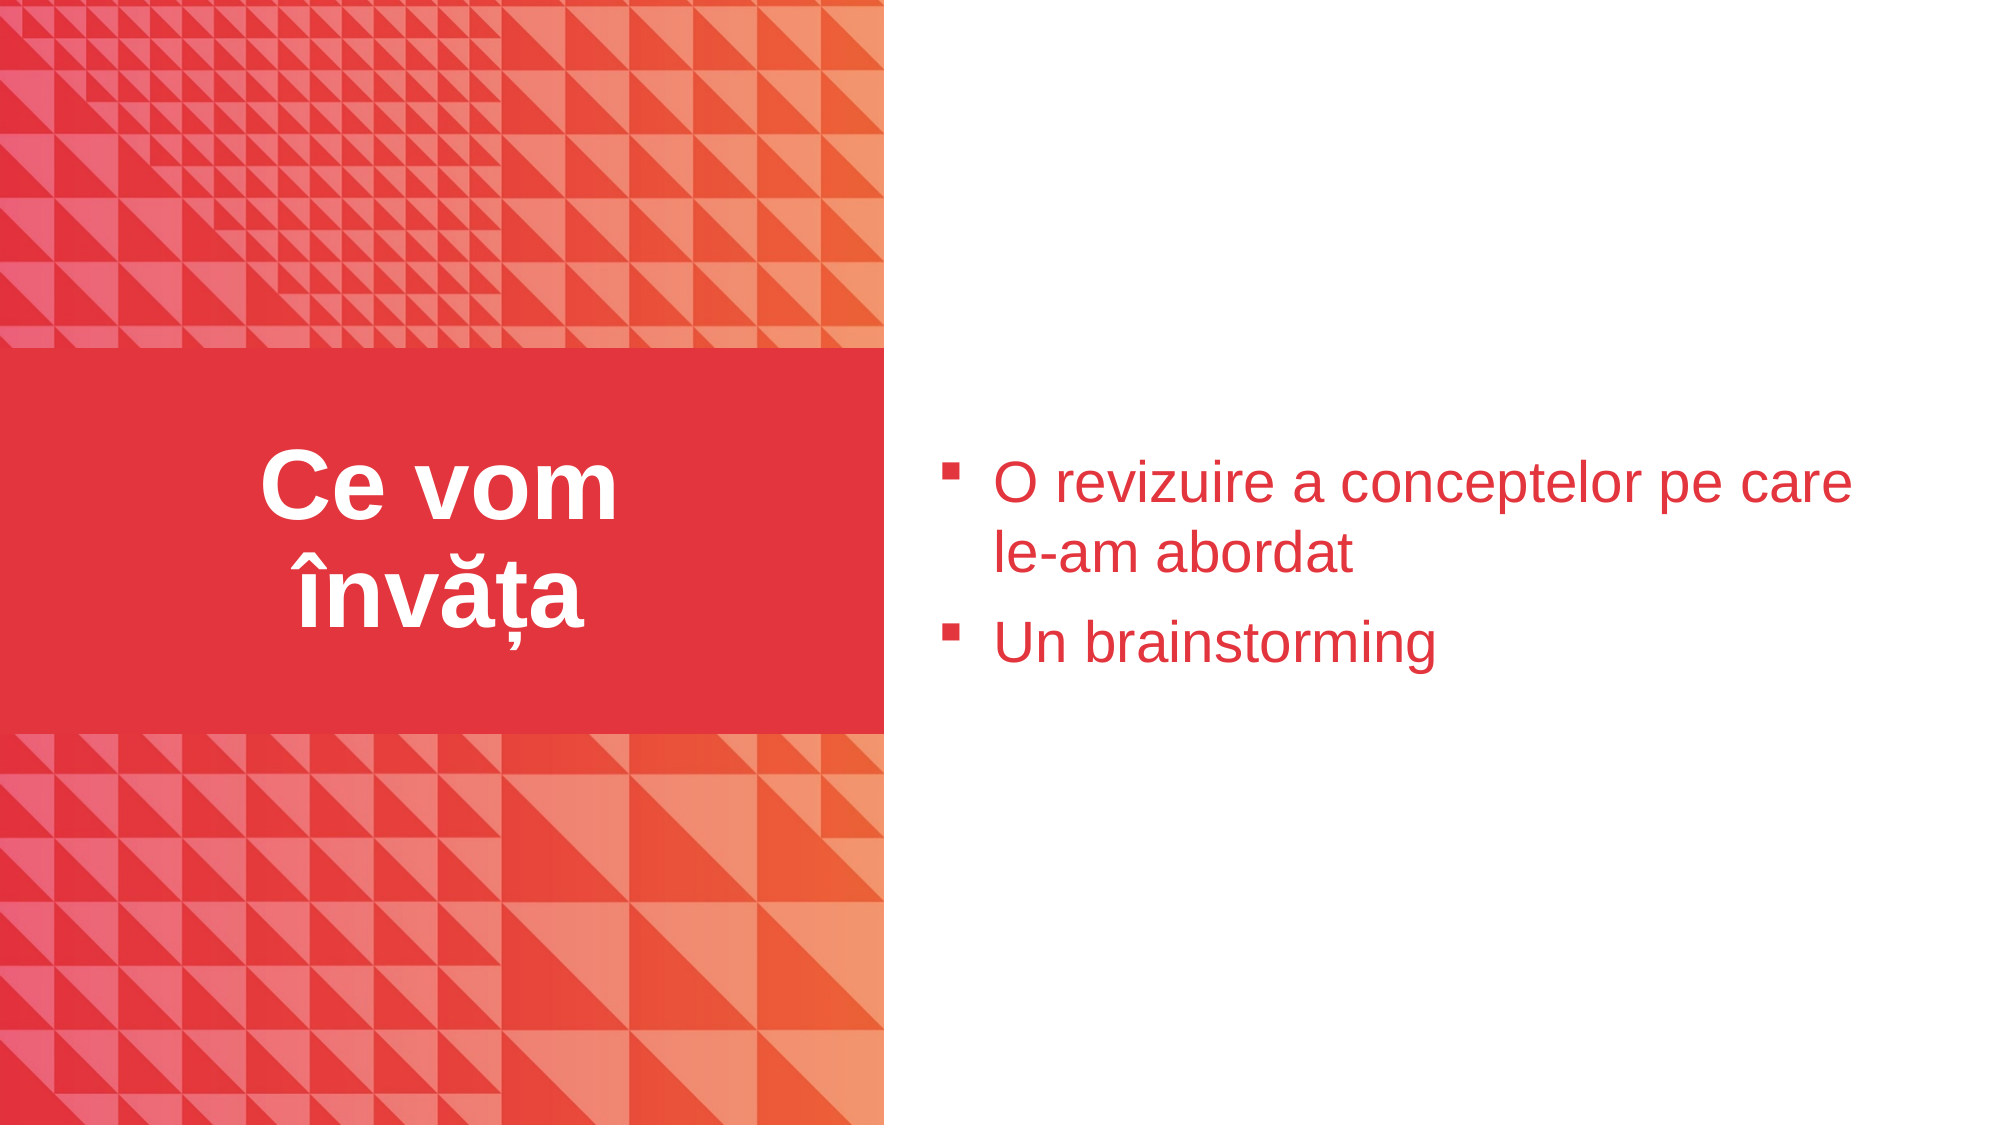

# Ce vom învăța
O revizuire a conceptelor pe care le-am abordat
Un brainstorming